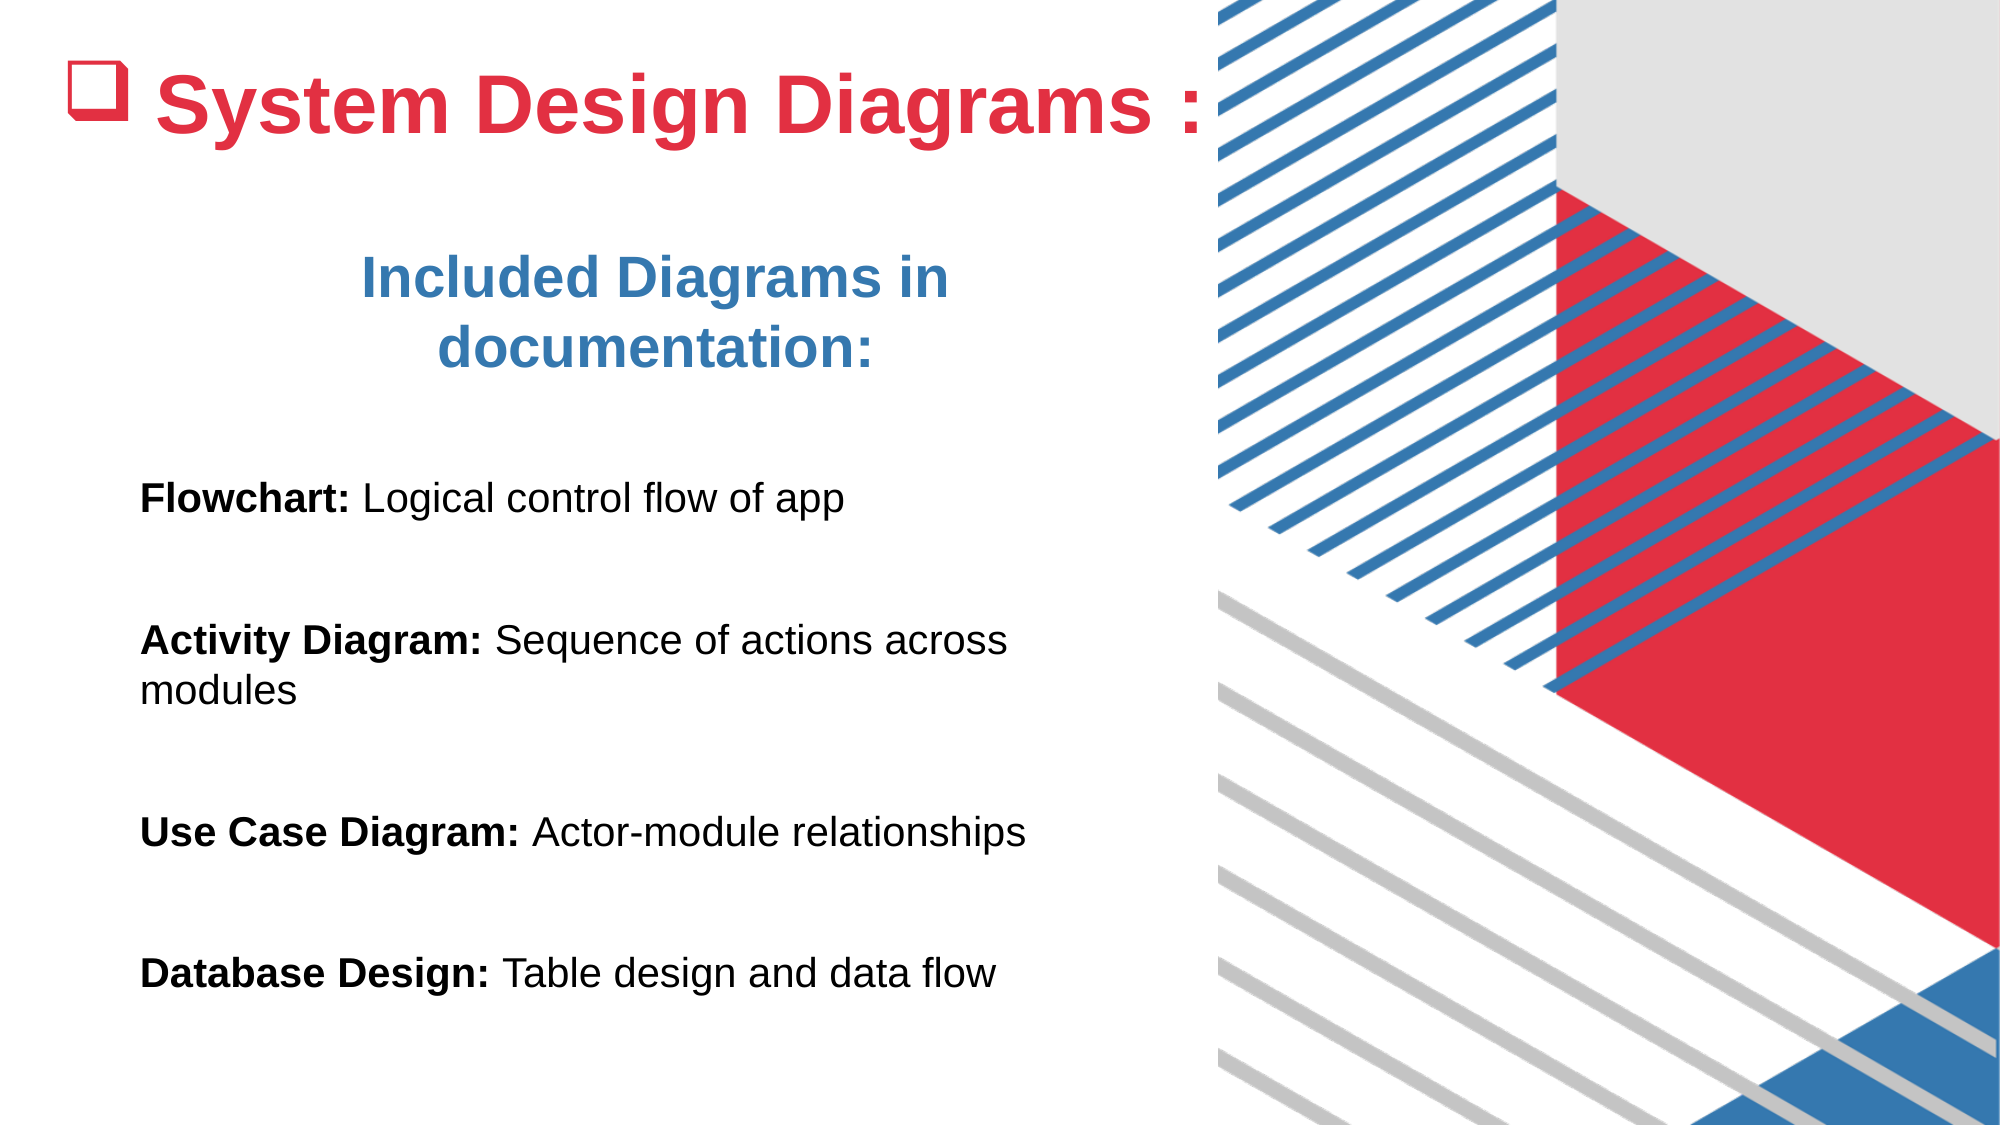

# System Design Diagrams :
Included Diagrams in documentation:

Flowchart: Logical control flow of app

Activity Diagram: Sequence of actions across modules

Use Case Diagram: Actor-module relationships

Database Design: Table design and data flow